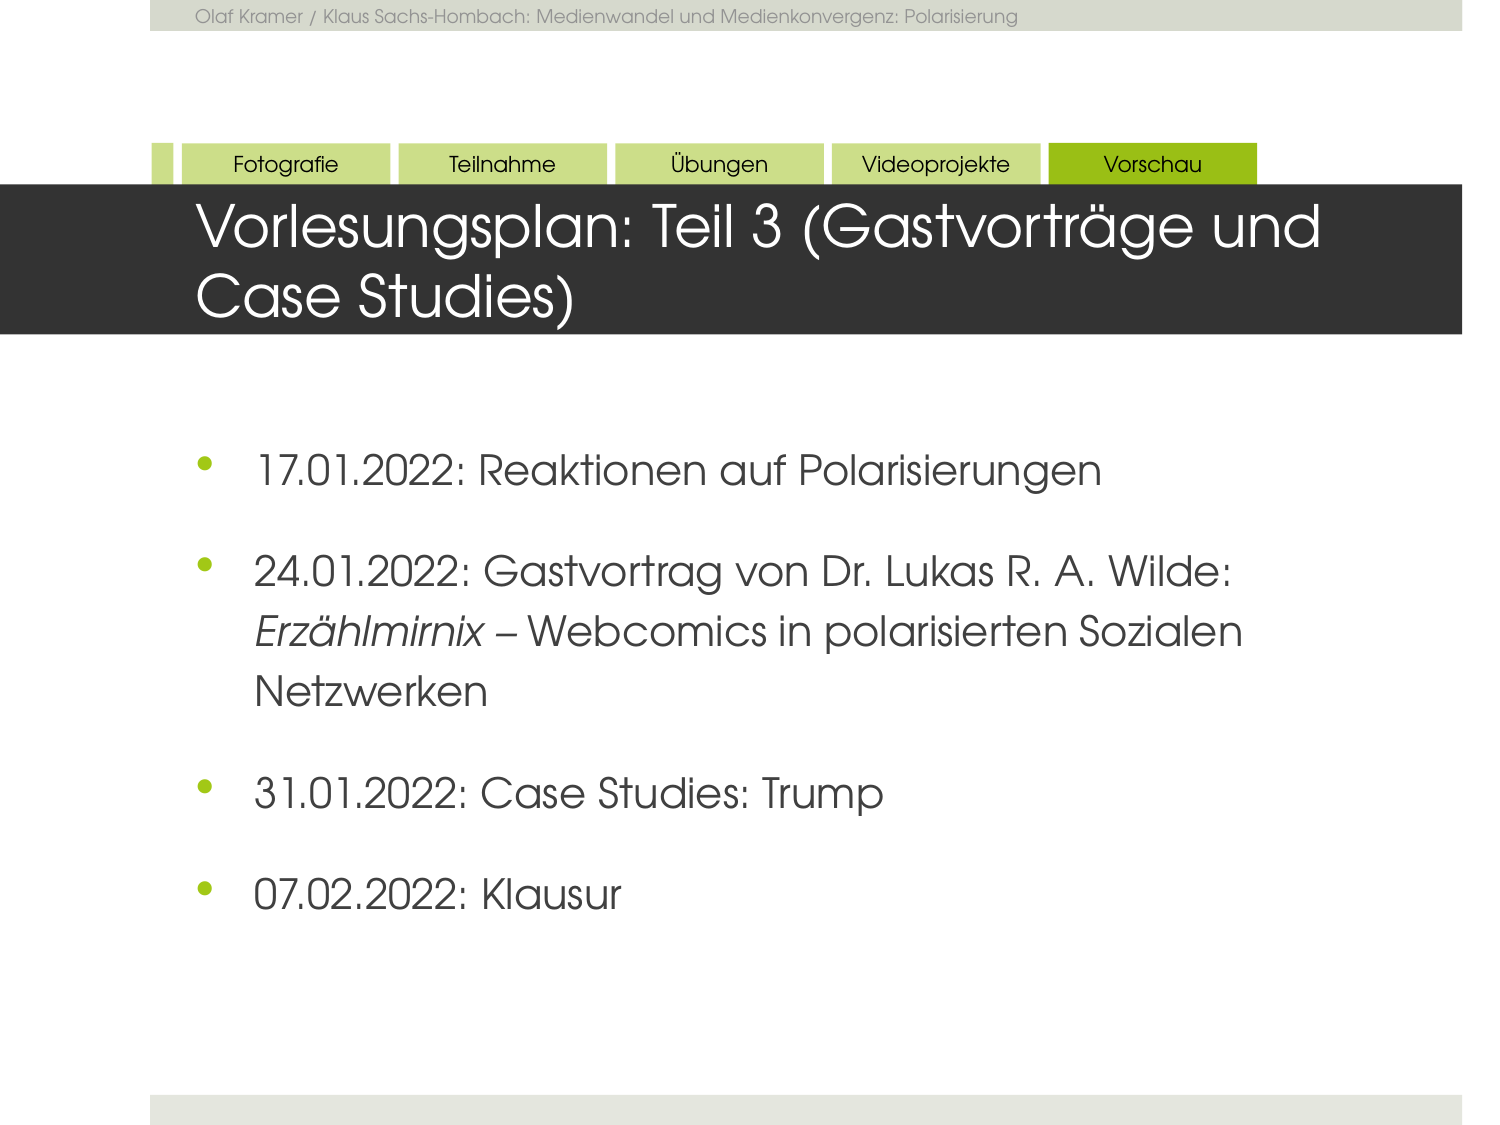

Olaf Kramer / Klaus Sachs-Hombach: Medienwandel und Medienkonvergenz: Polarisierung
# Vorlesungsplan: Teil 3 (Gastvorträge und Case Studies)
17.01.2022: Reaktionen auf Polarisierungen
24.01.2022: Gastvortrag von Dr. Lukas R. A. Wilde: Erzählmirnix – Webcomics in polarisierten Sozialen Netzwerken
31.01.2022: Case Studies: Trump
07.02.2022: Klausur